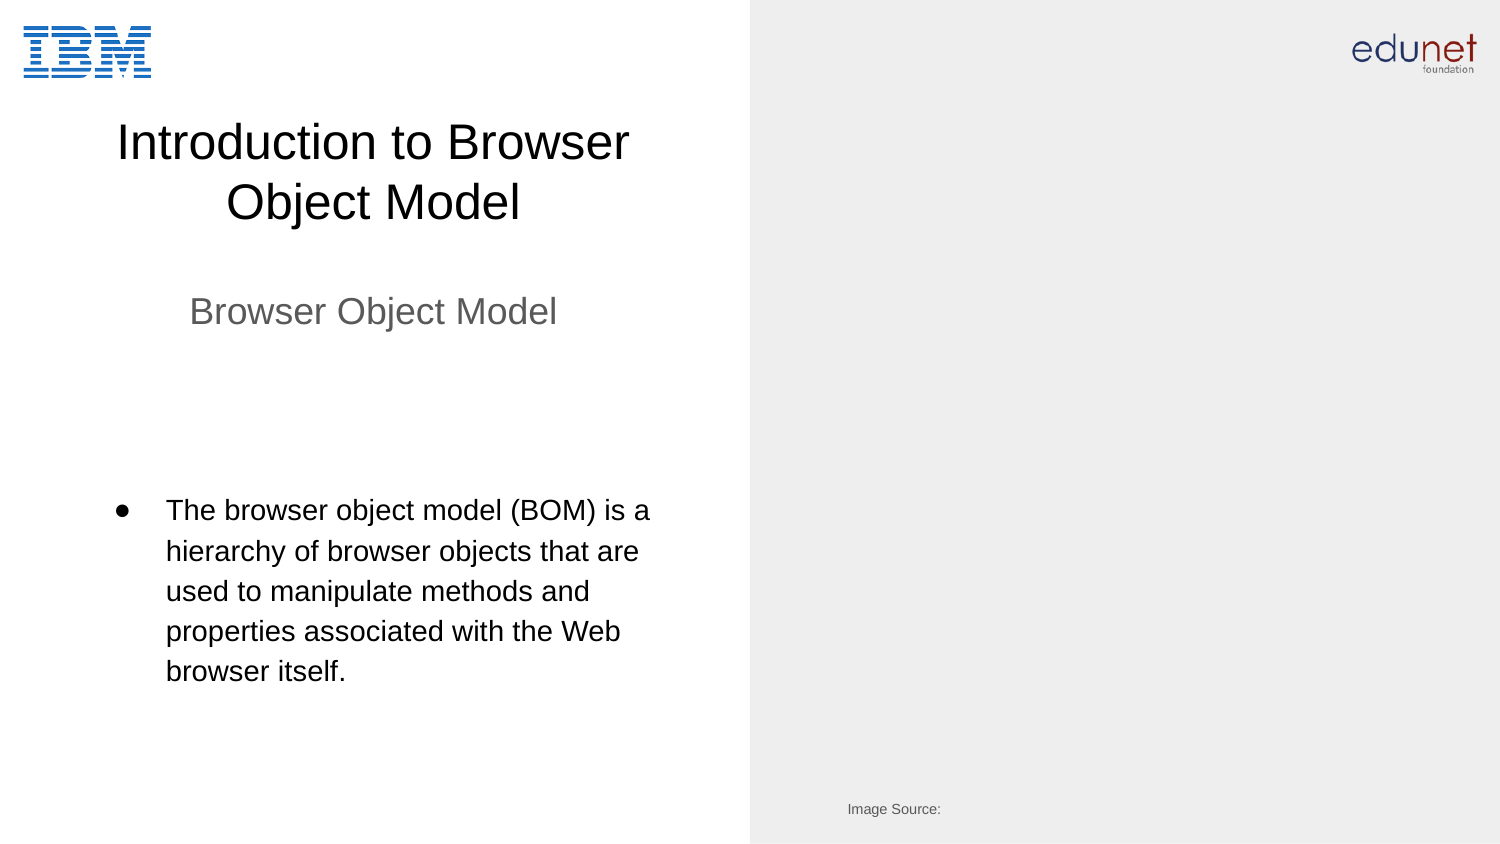

# Introduction to Browser Object Model
Browser Object Model
The browser object model (BOM) is a hierarchy of browser objects that are used to manipulate methods and properties associated with the Web browser itself.
Image Source: